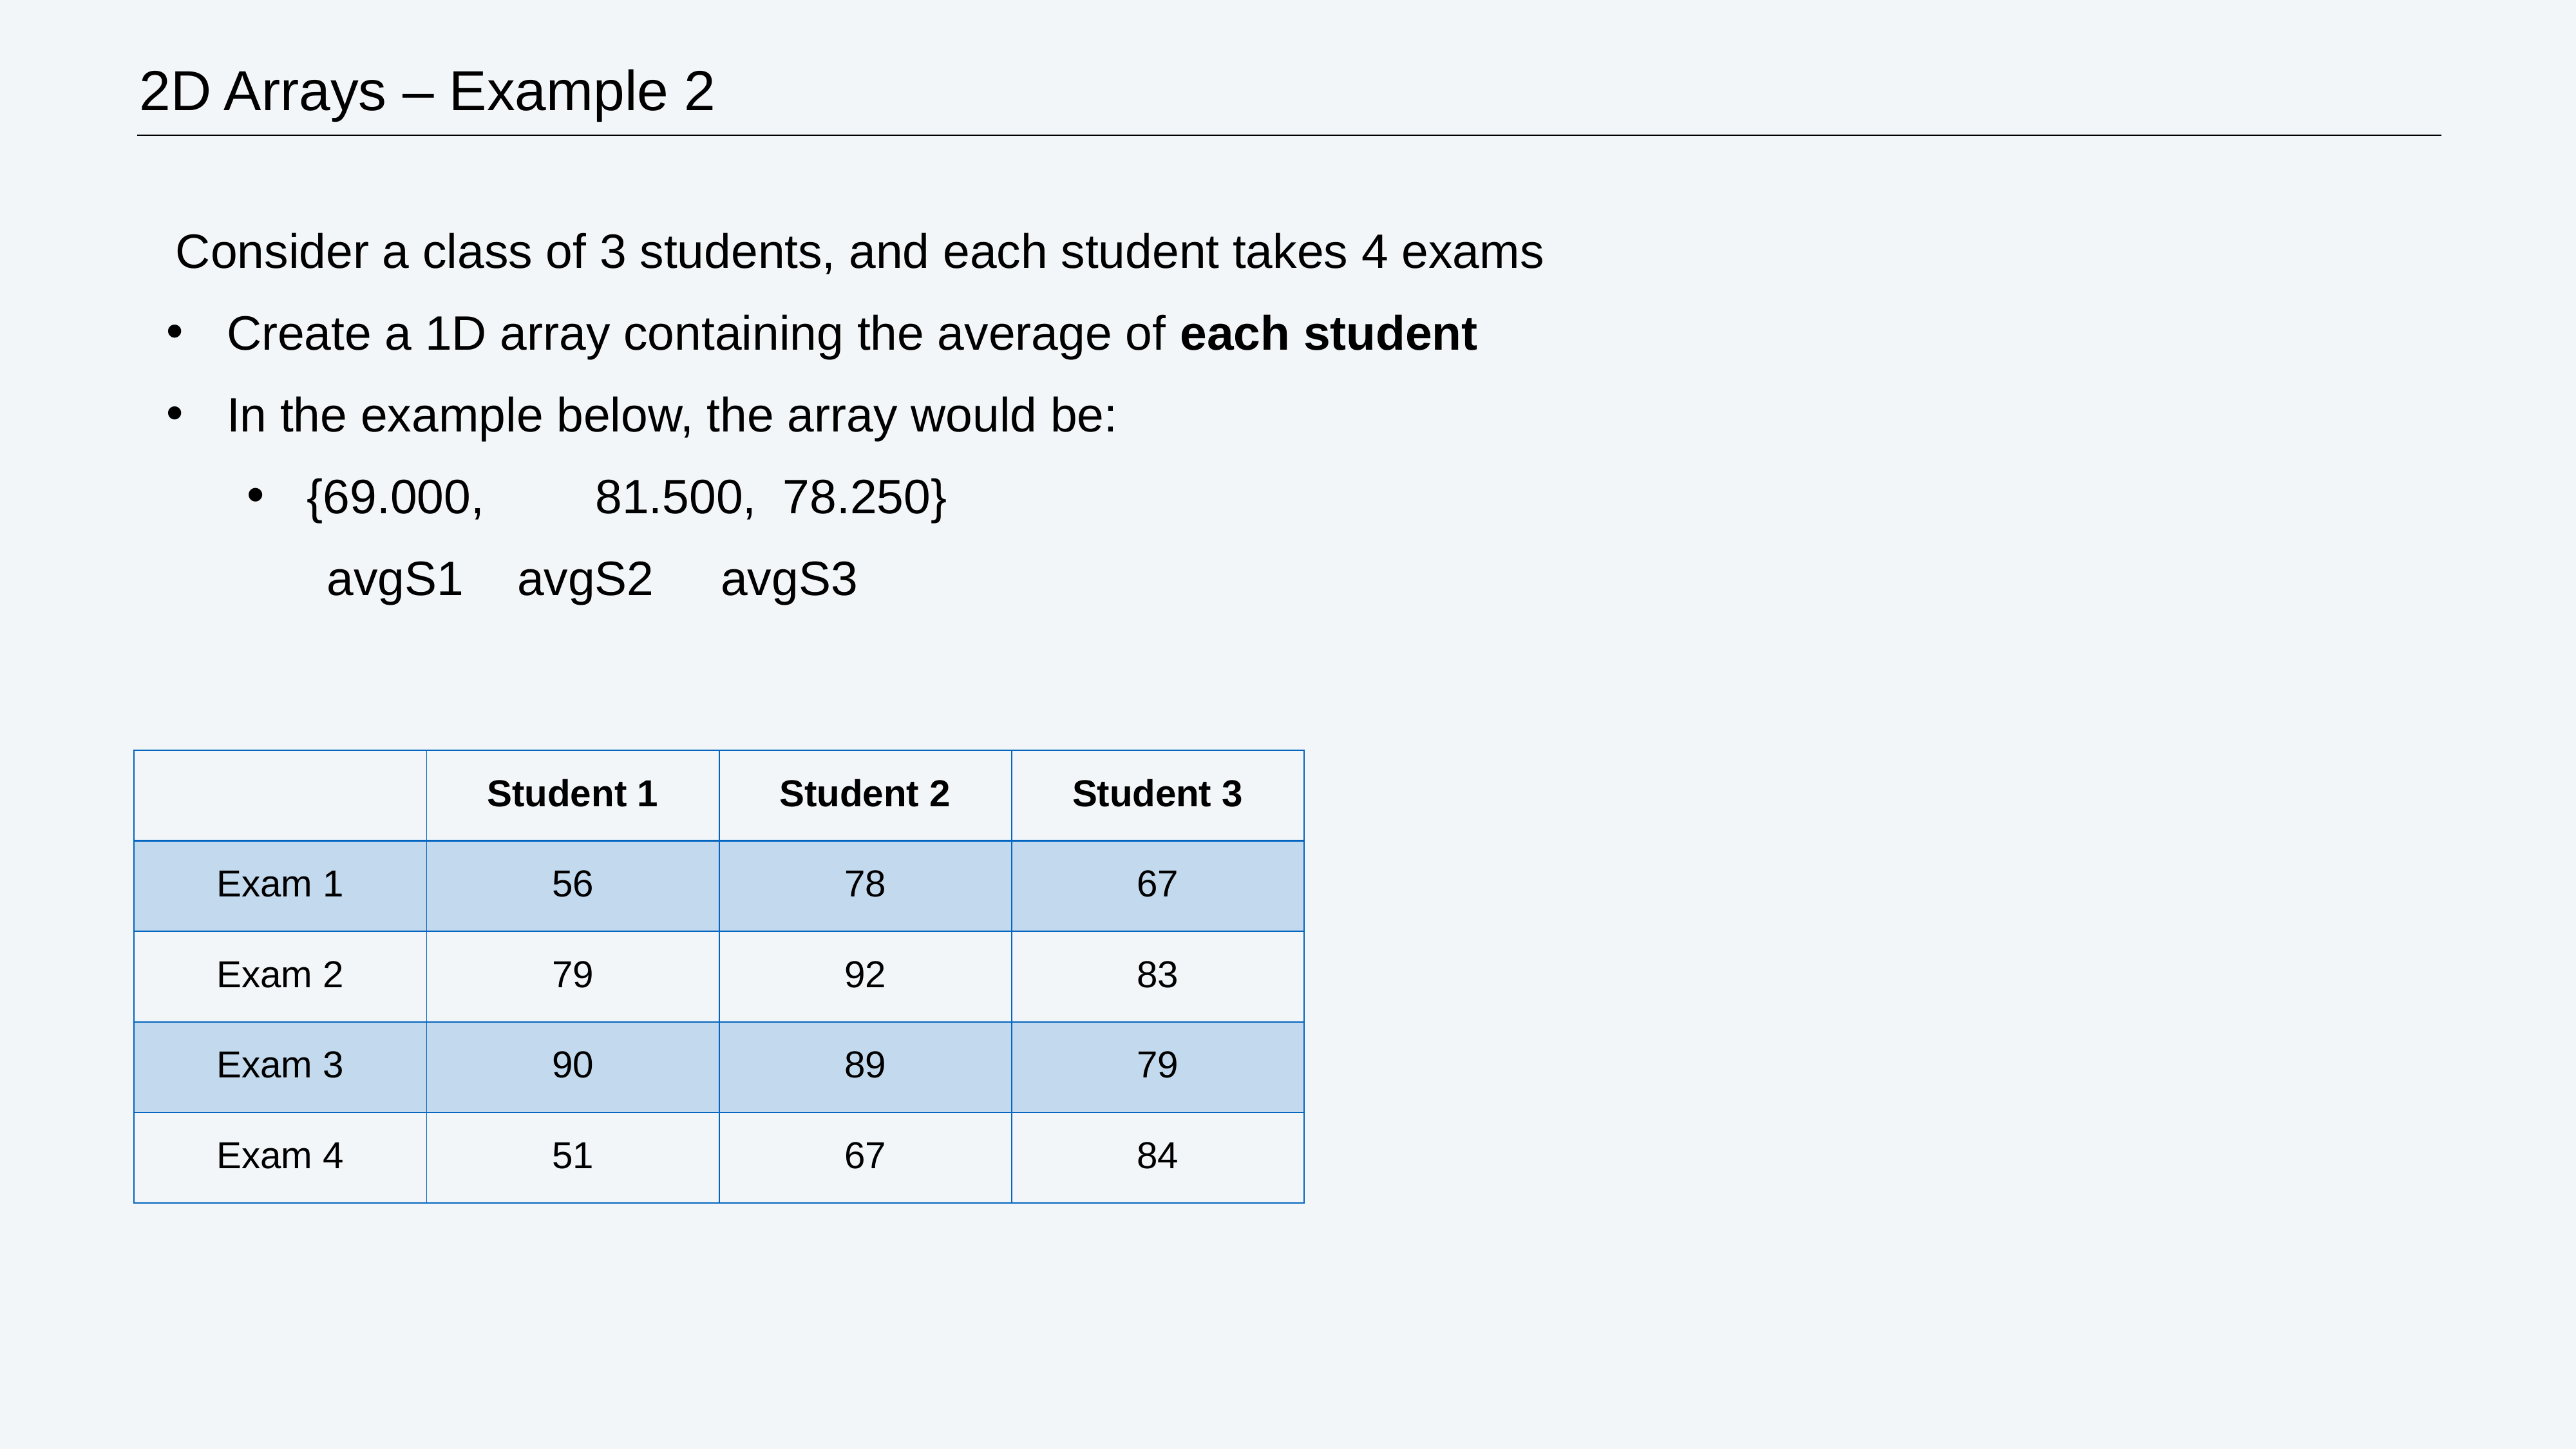

# 2D Arrays – Example 2
Consider a class of 3 students, and each student takes 4 exams
Create a 1D array containing the average of each student
In the example below, the array would be:
{69.000,	  81.500,  78.250}
      avgS1    avgS2     avgS3
|  | Student 1 | Student 2 | Student 3 |
| --- | --- | --- | --- |
| Exam 1 | 56 | 78 | 67 |
| Exam 2 | 79 | 92 | 83 |
| Exam 3 | 90 | 89 | 79 |
| Exam 4 | 51 | 67 | 84 |